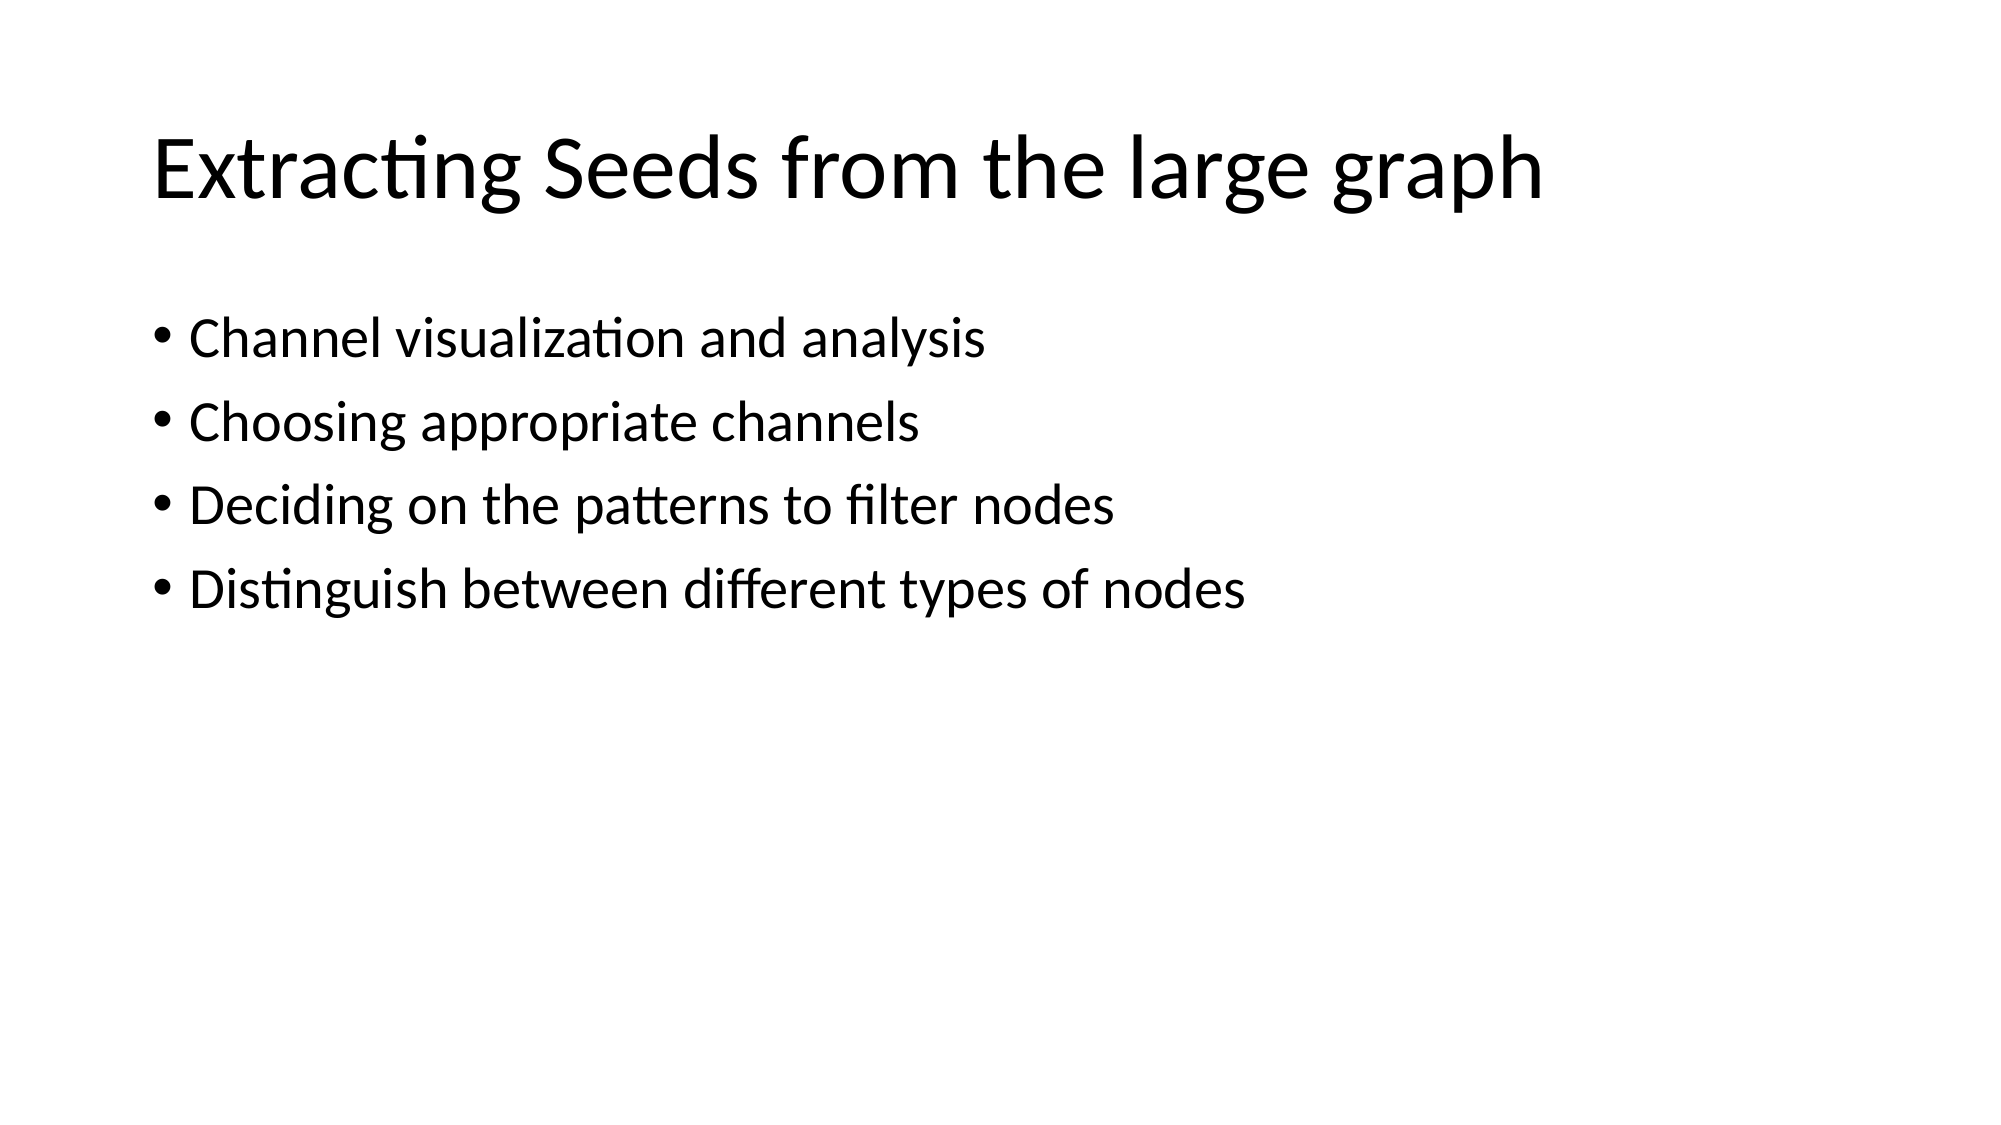

# Extracting Seeds from the large graph
Channel visualization and analysis
Choosing appropriate channels
Deciding on the patterns to filter nodes
Distinguish between different types of nodes